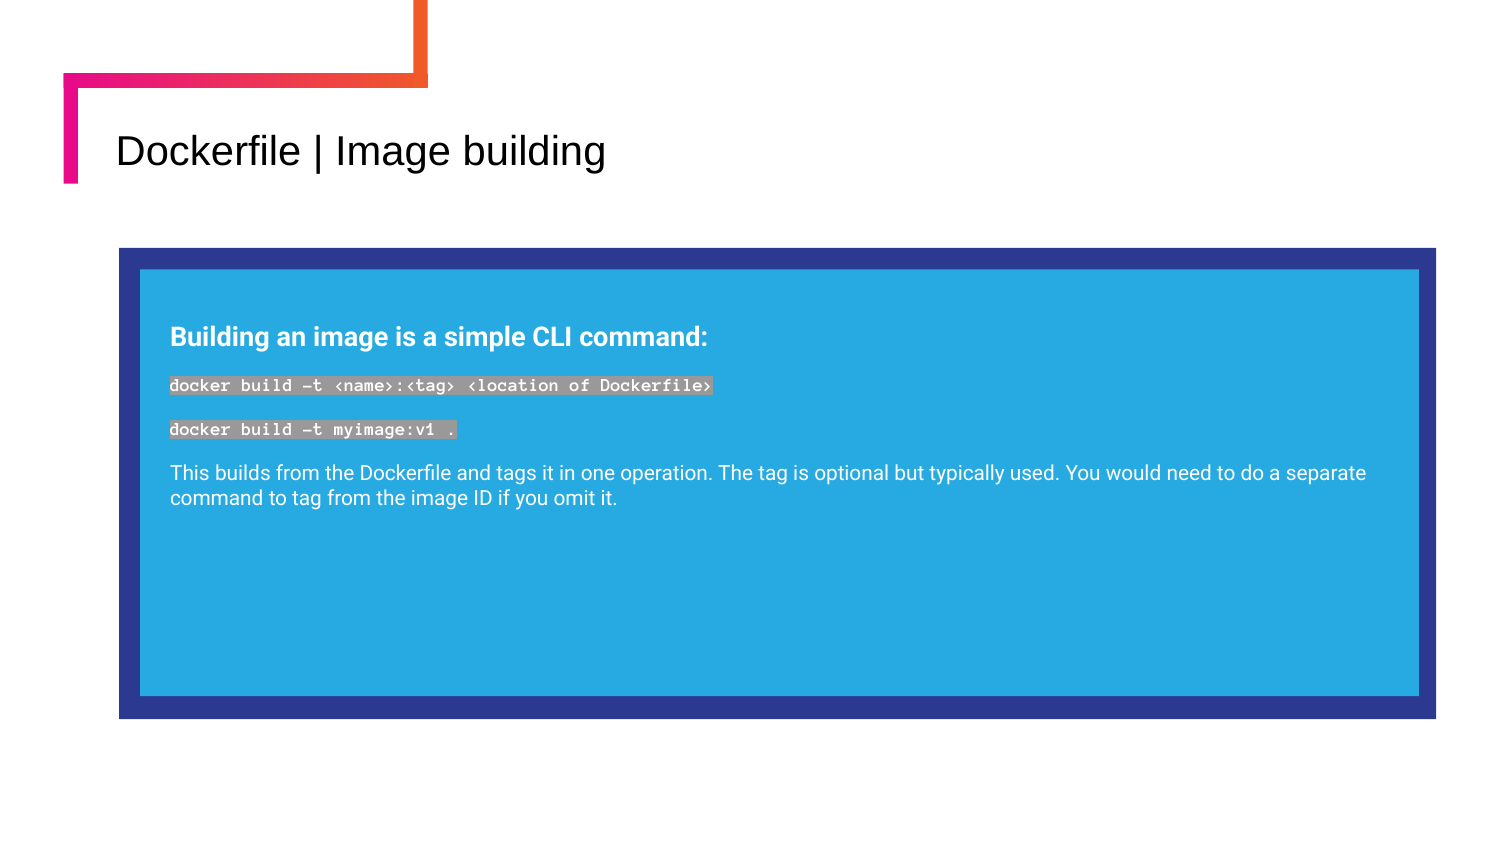

# Dockerfile | Image building

Building an image is a simple CLI command:
docker build –t <name>:<tag> <location of Dockerfile>
docker build –t myimage:v1 .
This builds from the Dockerfile and tags it in one operation. The tag is optional but typically used. You would need to do a separate command to tag from the image ID if you omit it.